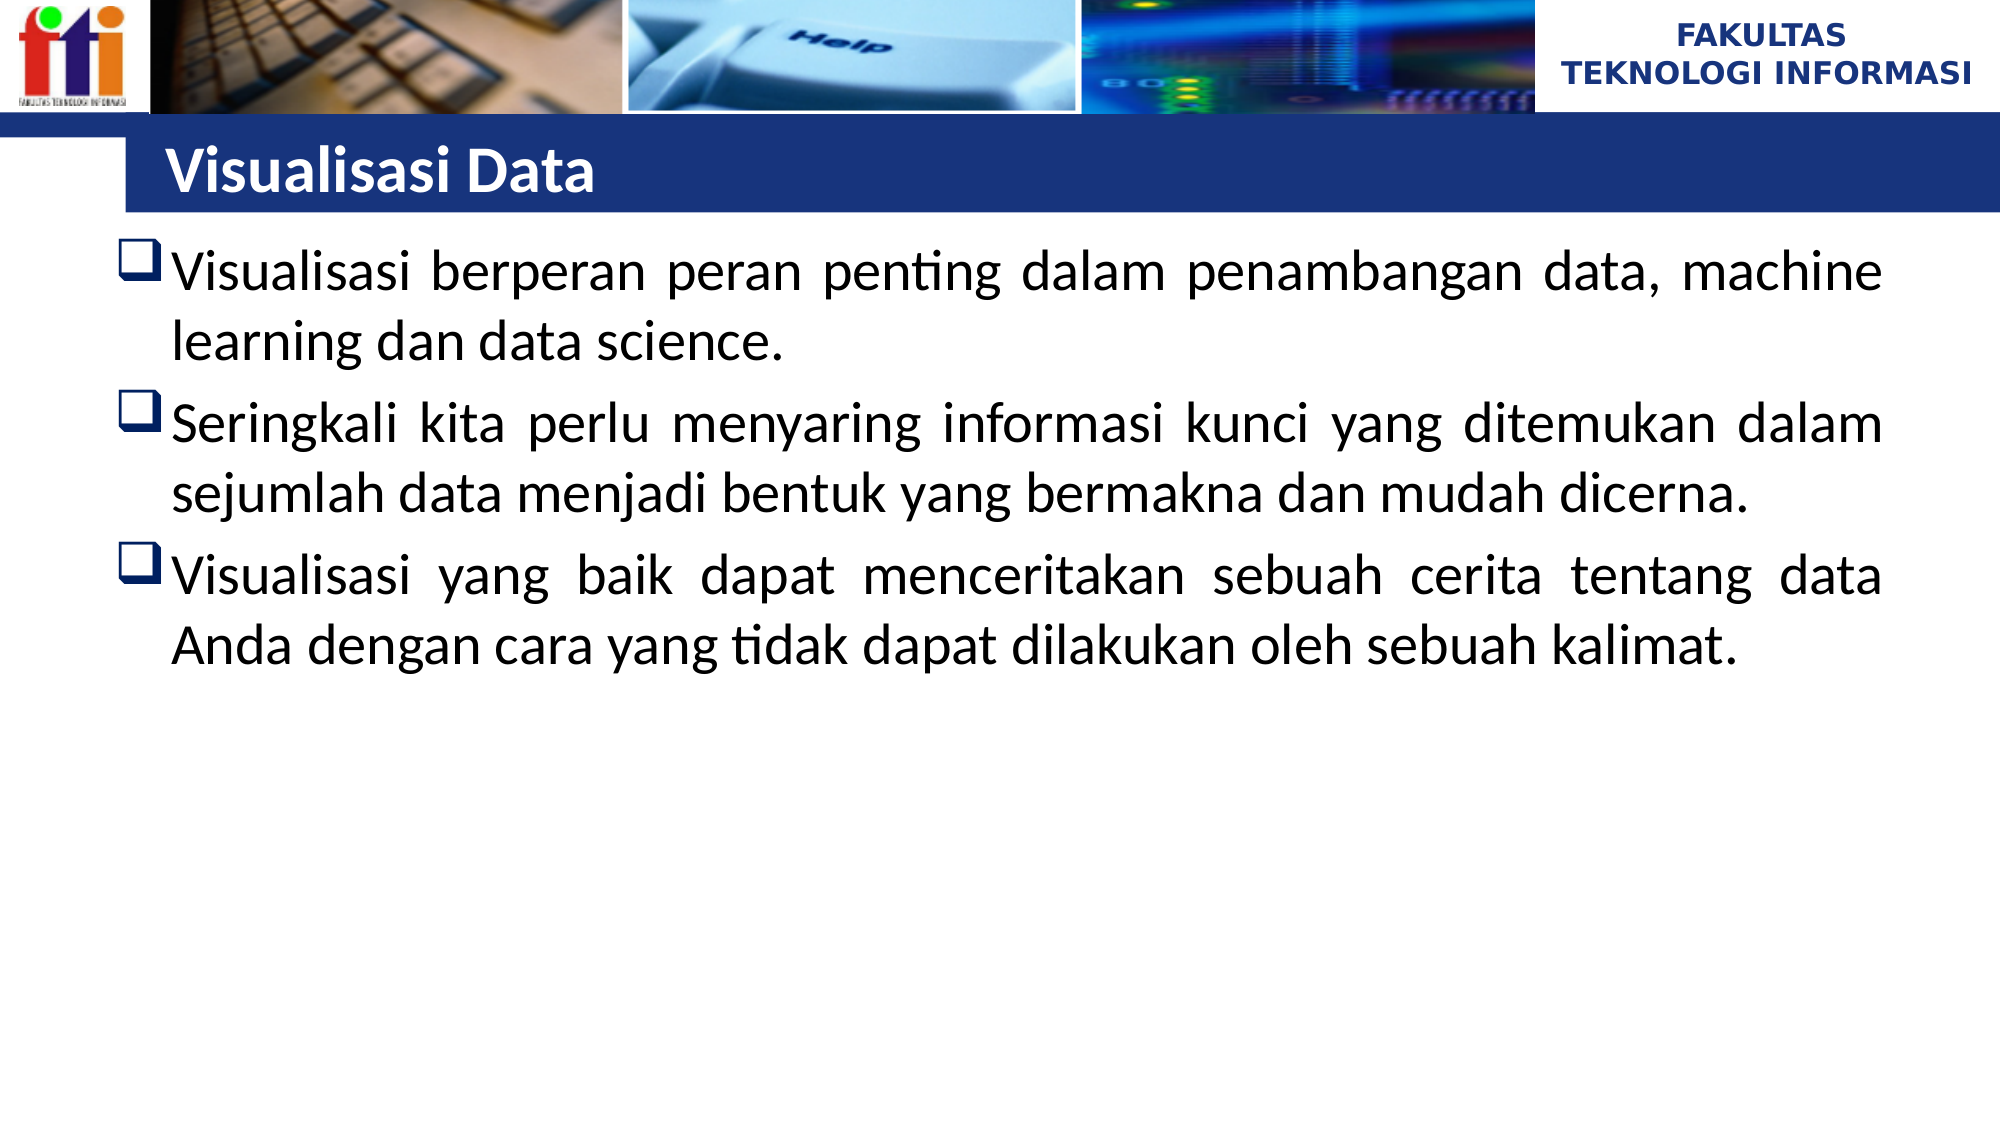

# Visualisasi Data
Visualisasi berperan peran penting dalam penambangan data, machine learning dan data science.
Seringkali kita perlu menyaring informasi kunci yang ditemukan dalam sejumlah data menjadi bentuk yang bermakna dan mudah dicerna.
Visualisasi yang baik dapat menceritakan sebuah cerita tentang data Anda dengan cara yang tidak dapat dilakukan oleh sebuah kalimat.